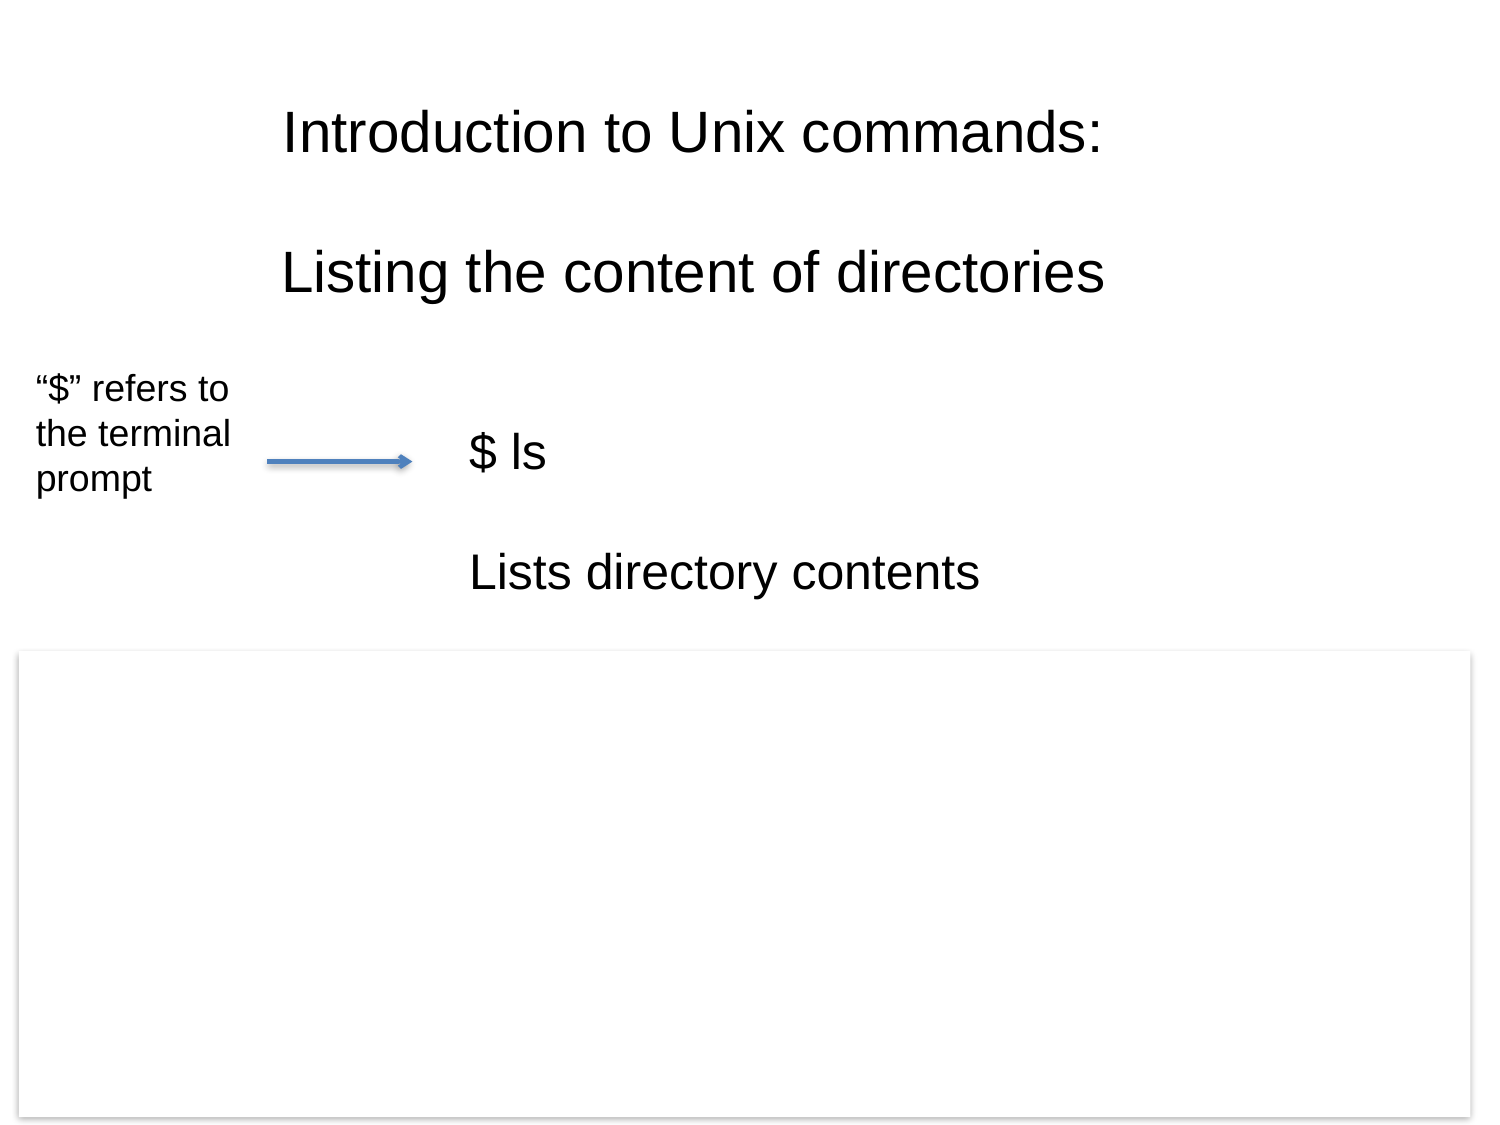

Introduction to Unix commands:

Listing the content of directories
“$” refers to the terminal prompt
$ ls

Lists directory contents

$ pwd
This will tell you the path to the directory you are in.
“print working directory”
As you learn Unix you will frequently type commands that don’t work. Commonly, this will be because you are in the wrong directory. You will use the pwd command a lot.